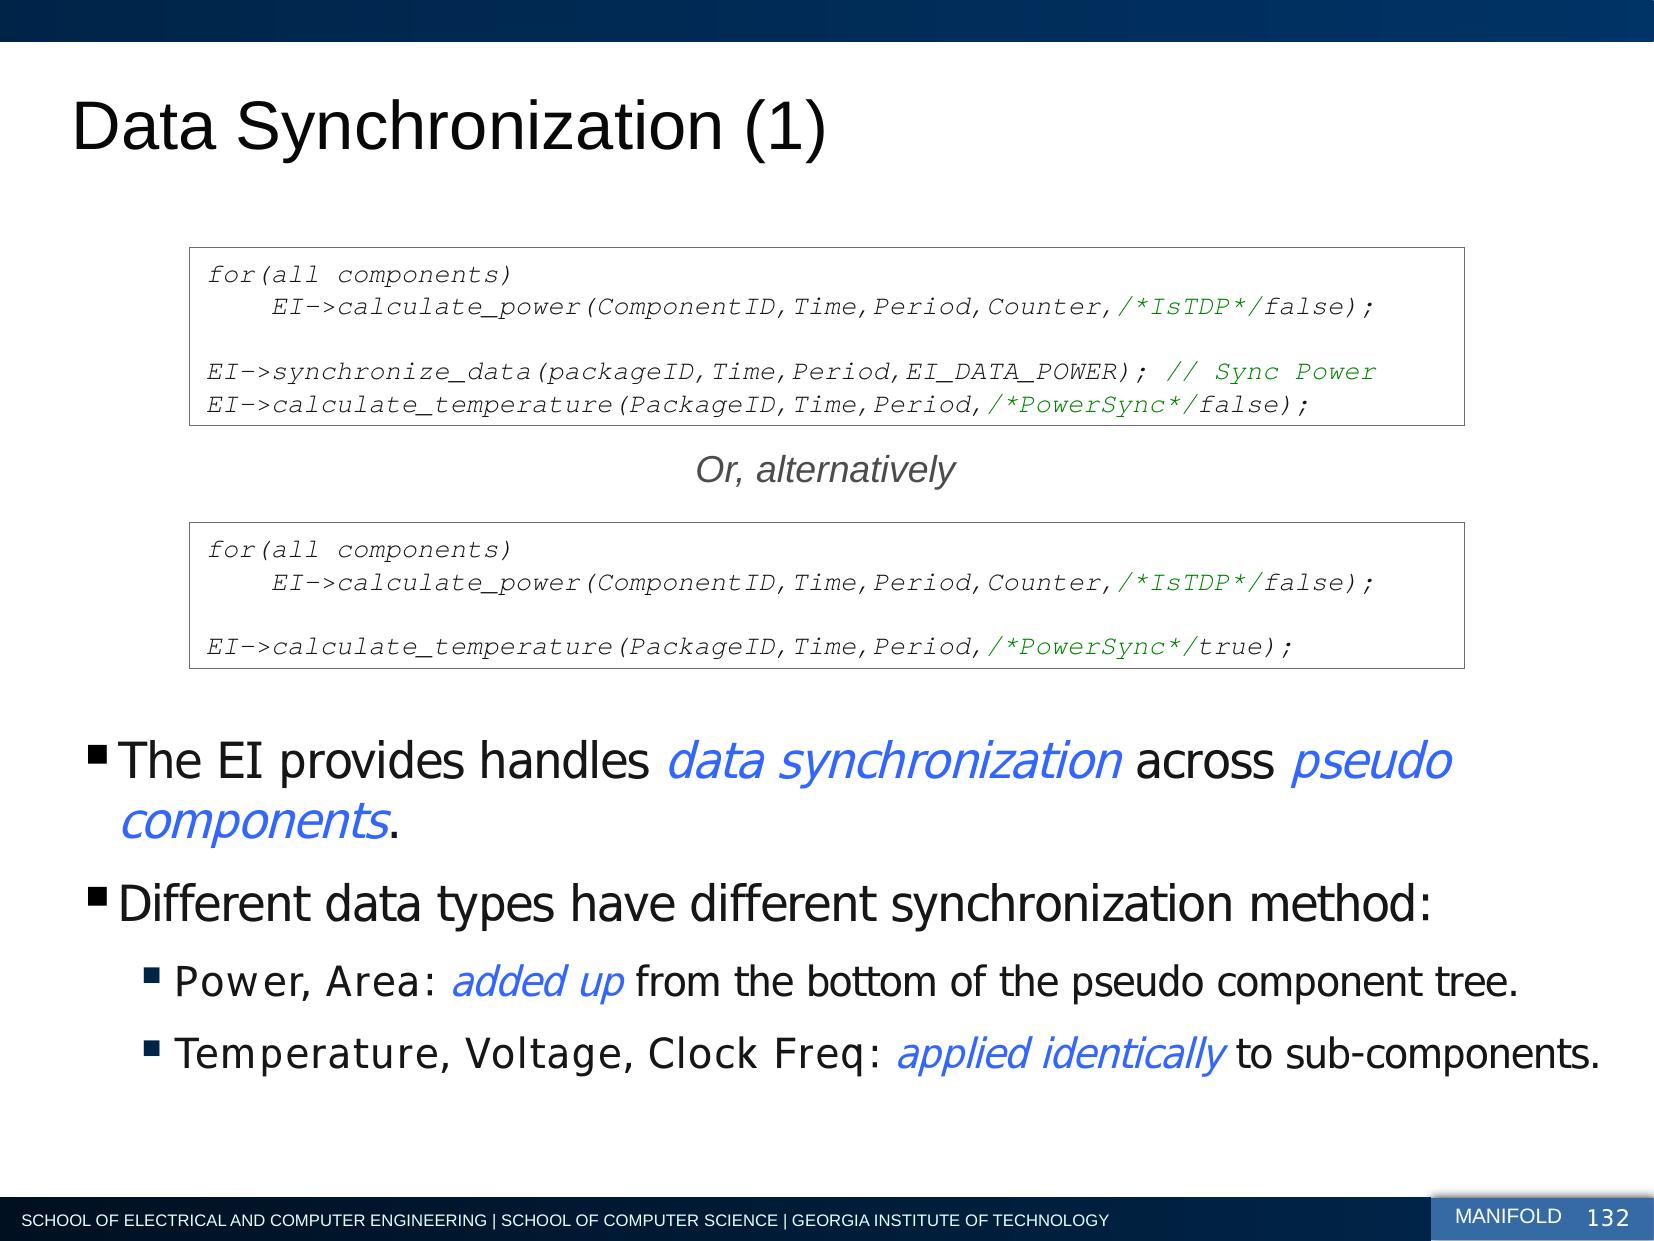

Data Synchronization (1)
for(all components)
    EI->calculate_power(ComponentID,Time,Period,Counter,/*IsTDP*/false);

EI->synchronize_data(packageID,Time,Period,EI_DATA_POWER); // Sync Power
EI->calculate_temperature(PackageID,Time,Period,/*PowerSync*/false);
Or, alternatively
for(all components)
    EI->calculate_power(ComponentID,Time,Period,Counter,/*IsTDP*/false);

EI->calculate_temperature(PackageID,Time,Period,/*PowerSync*/true);
The EI provides handles data synchronization across pseudo components.
Different data types have different synchronization method:
Power, Area: added up from the bottom of the pseudo component tree.
Temperature, Voltage, Clock Freq: applied identically to sub-components.
132